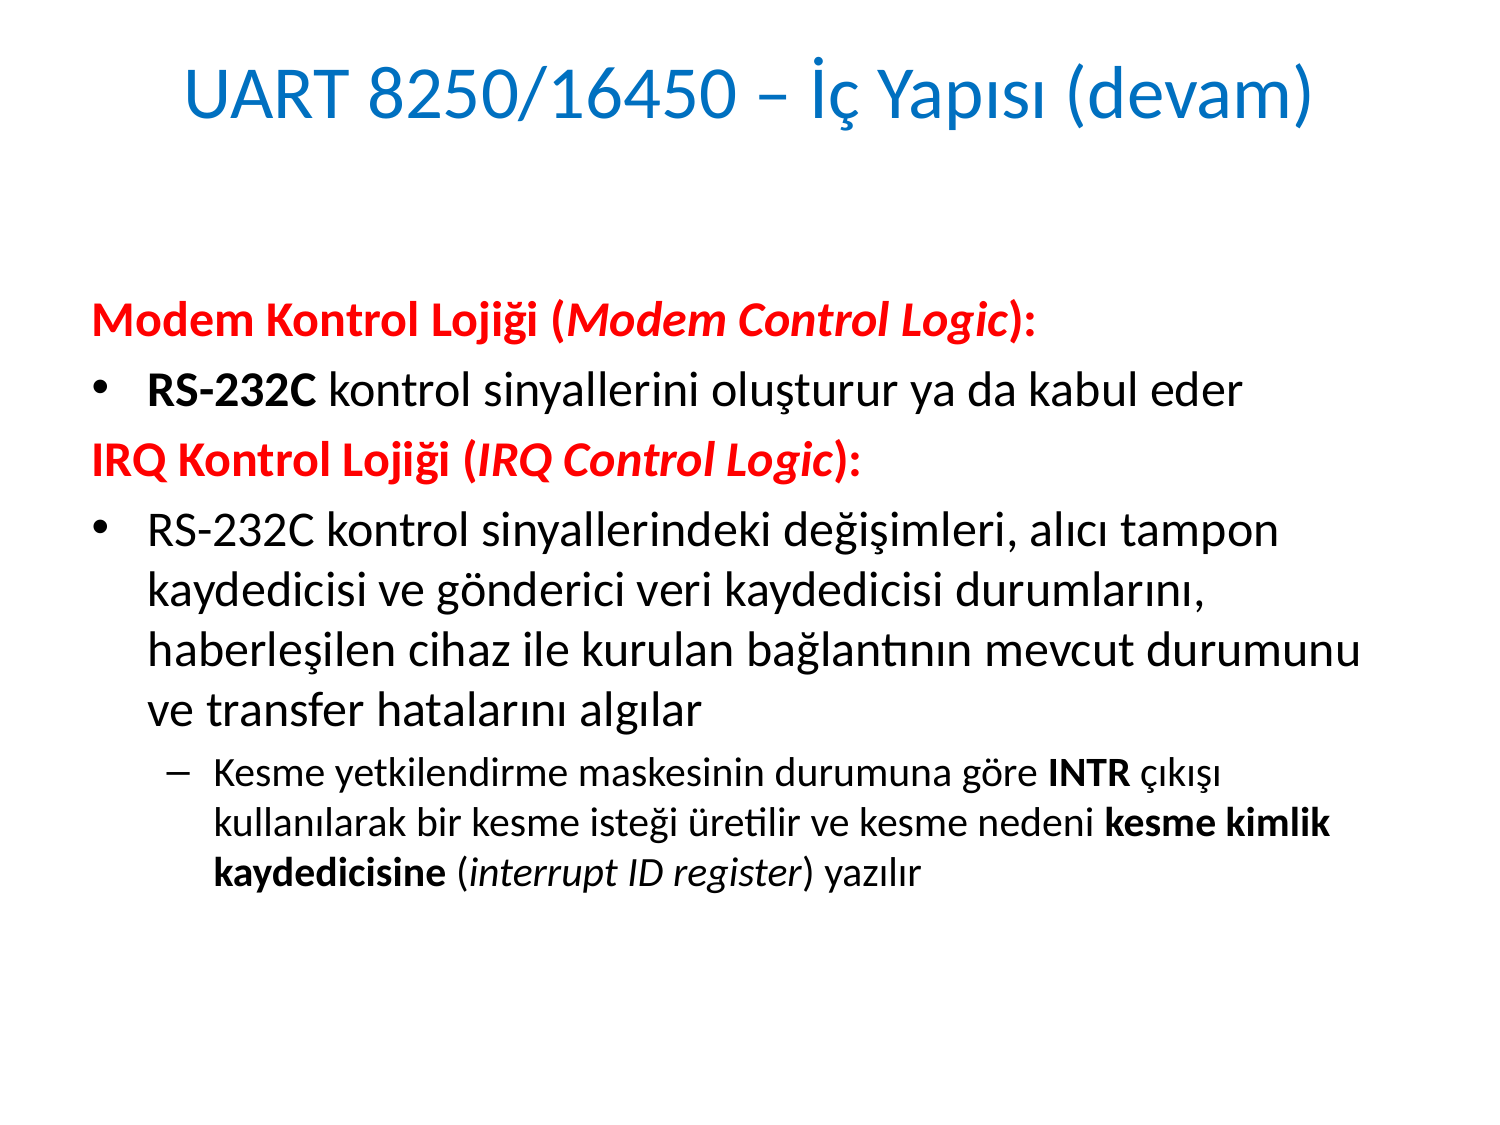

# UART 8250/16450 – İç Yapısı (devam)
Modem Kontrol Lojiği (Modem Control Logic):
RS-232C kontrol sinyallerini oluşturur ya da kabul eder
IRQ Kontrol Lojiği (IRQ Control Logic):
RS-232C kontrol sinyallerindeki değişimleri, alıcı tampon kaydedicisi ve gönderici veri kaydedicisi durumlarını, haberleşilen cihaz ile kurulan bağlantının mevcut durumunu ve transfer hatalarını algılar
Kesme yetkilendirme maskesinin durumuna göre INTR çıkışı kullanılarak bir kesme isteği üretilir ve kesme nedeni kesme kimlik kaydedicisine (interrupt ID register) yazılır